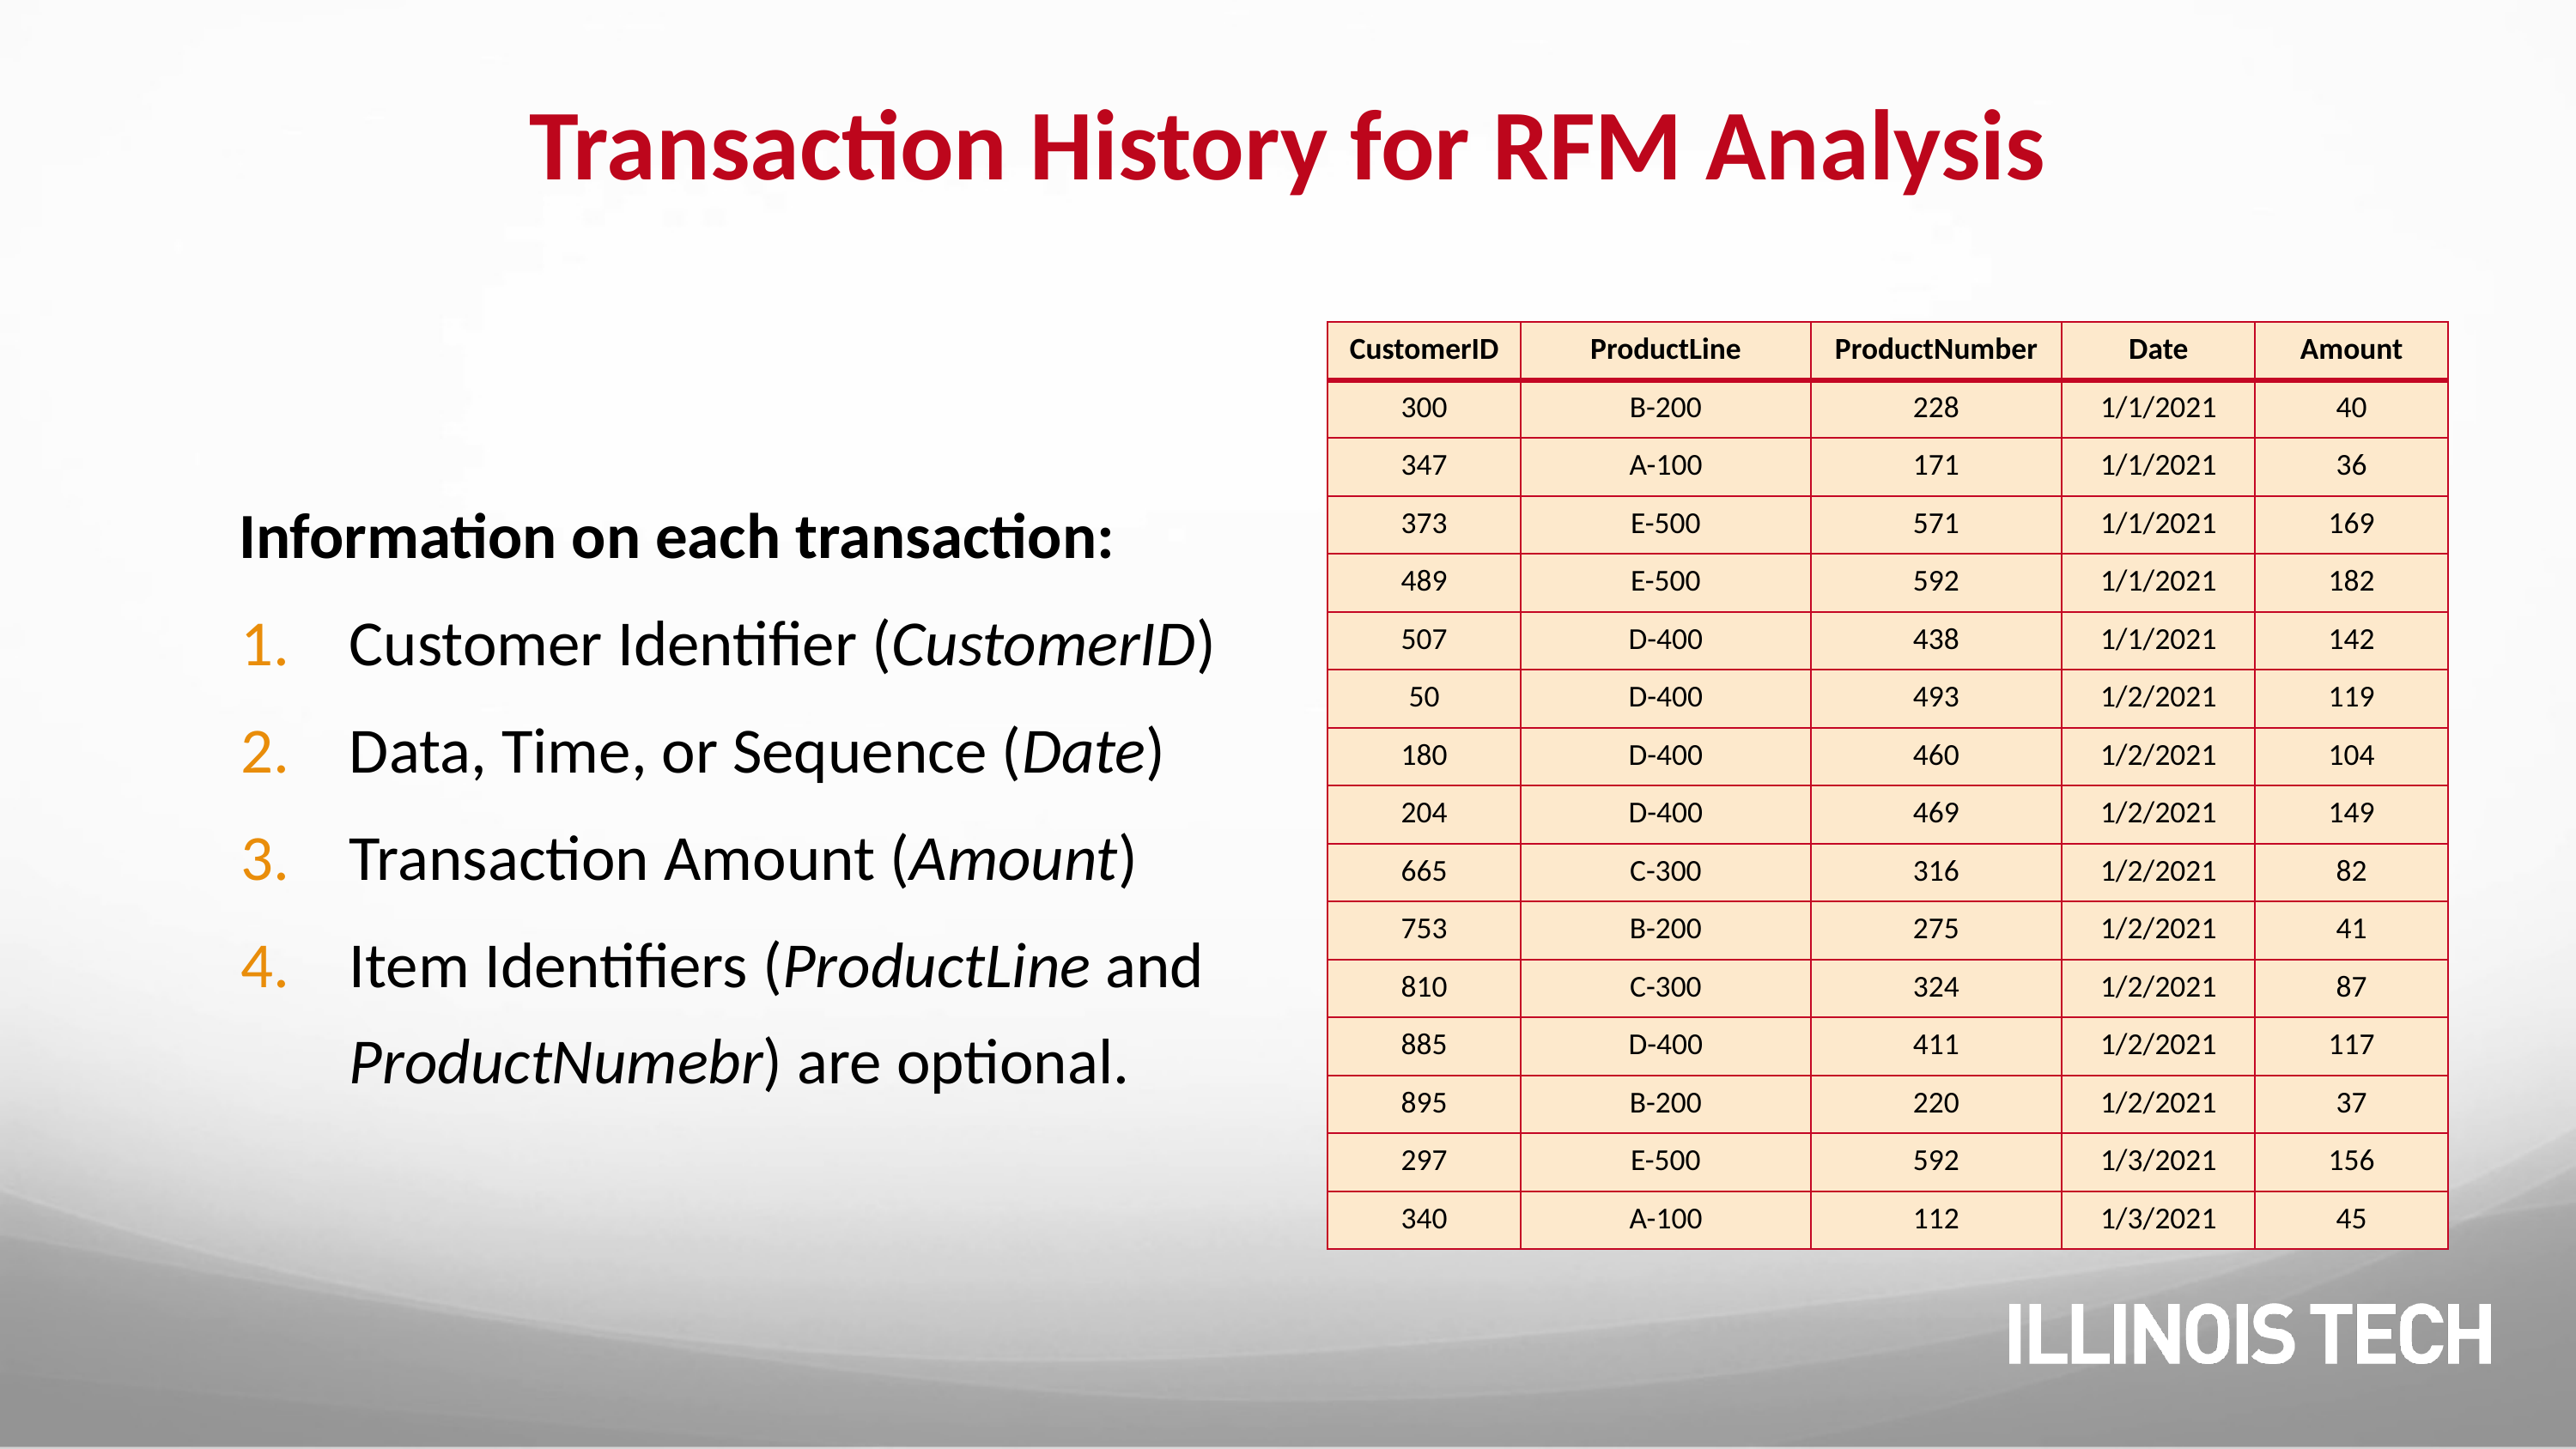

# Transaction History for RFM Analysis
| CustomerID | ProductLine | ProductNumber | Date | Amount |
| --- | --- | --- | --- | --- |
| 300 | B-200 | 228 | 1/1/2021 | 40 |
| 347 | A-100 | 171 | 1/1/2021 | 36 |
| 373 | E-500 | 571 | 1/1/2021 | 169 |
| 489 | E-500 | 592 | 1/1/2021 | 182 |
| 507 | D-400 | 438 | 1/1/2021 | 142 |
| 50 | D-400 | 493 | 1/2/2021 | 119 |
| 180 | D-400 | 460 | 1/2/2021 | 104 |
| 204 | D-400 | 469 | 1/2/2021 | 149 |
| 665 | C-300 | 316 | 1/2/2021 | 82 |
| 753 | B-200 | 275 | 1/2/2021 | 41 |
| 810 | C-300 | 324 | 1/2/2021 | 87 |
| 885 | D-400 | 411 | 1/2/2021 | 117 |
| 895 | B-200 | 220 | 1/2/2021 | 37 |
| 297 | E-500 | 592 | 1/3/2021 | 156 |
| 340 | A-100 | 112 | 1/3/2021 | 45 |
Information on each transaction:
Customer Identifier (CustomerID)
Data, Time, or Sequence (Date)
Transaction Amount (Amount)
Item Identifiers (ProductLine and ProductNumebr) are optional.